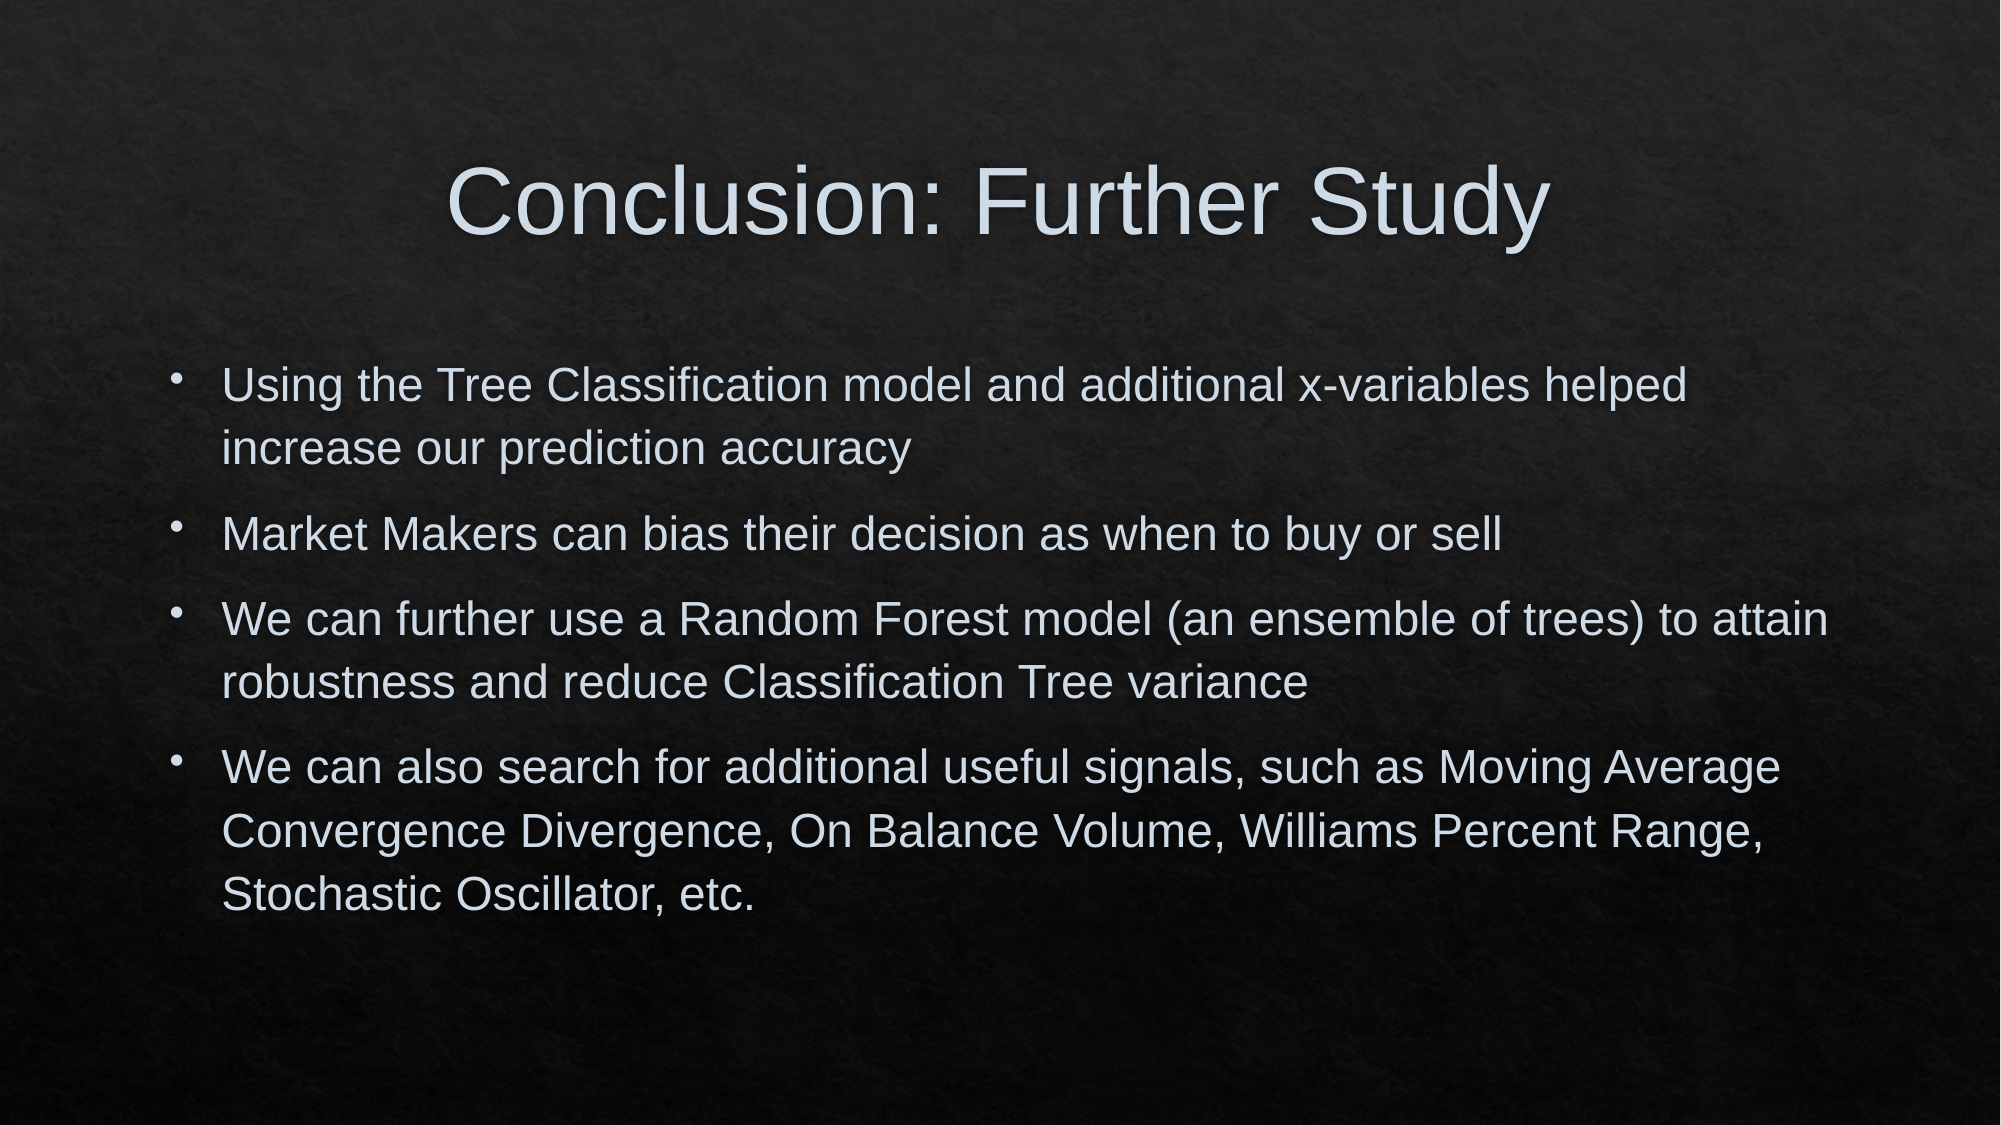

# Conclusion: Further Study
Using the Tree Classification model and additional x-variables helped increase our prediction accuracy
Market Makers can bias their decision as when to buy or sell
We can further use a Random Forest model (an ensemble of trees) to attain robustness and reduce Classification Tree variance
We can also search for additional useful signals, such as Moving Average Convergence Divergence, On Balance Volume, Williams Percent Range, Stochastic Oscillator, etc.